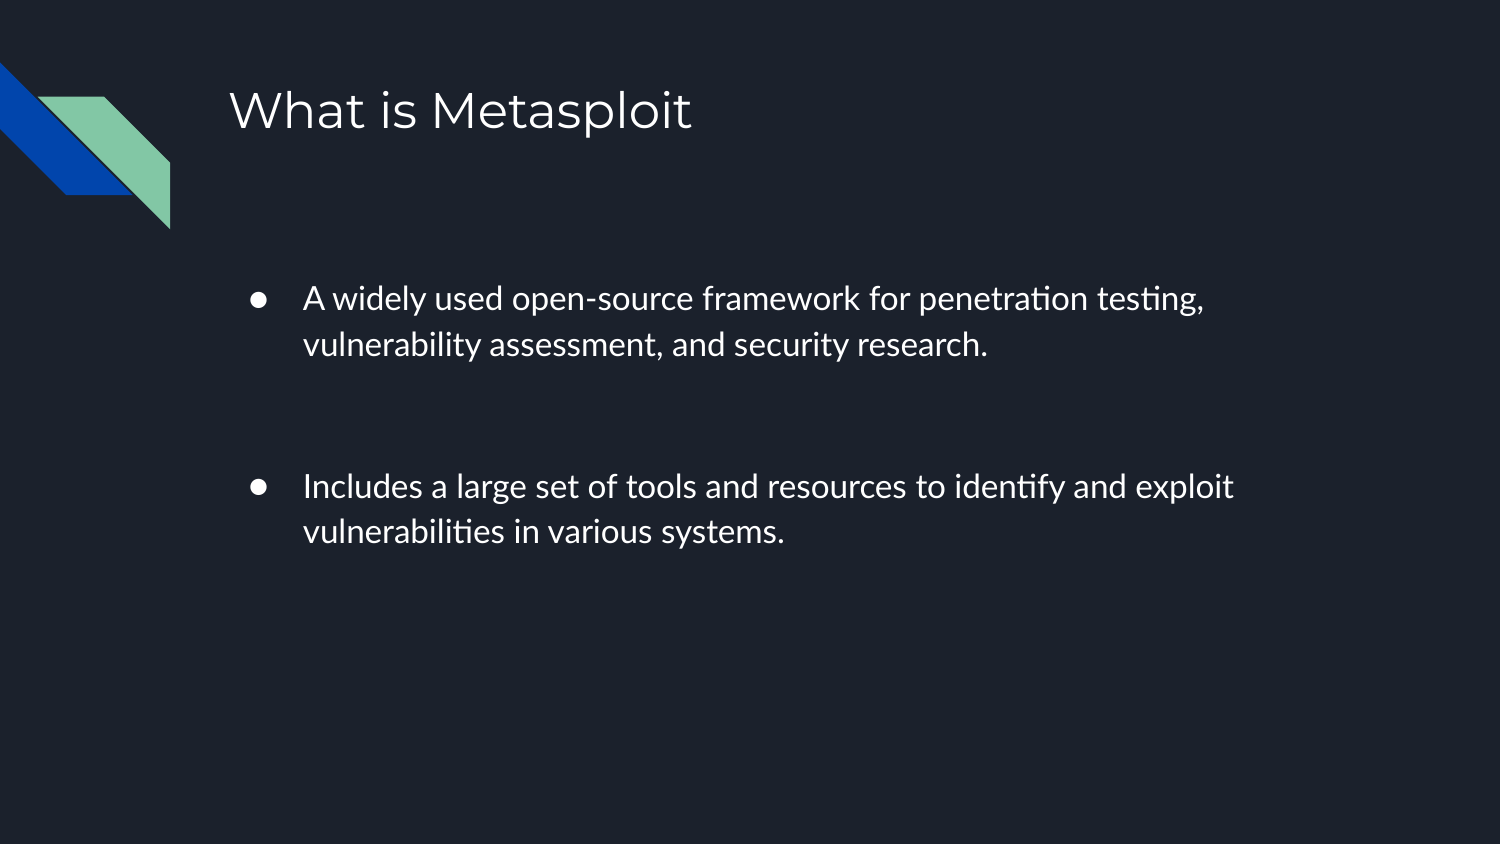

# What is Metasploit
A widely used open-source framework for penetration testing, vulnerability assessment, and security research.

Includes a large set of tools and resources to identify and exploit vulnerabilities in various systems.